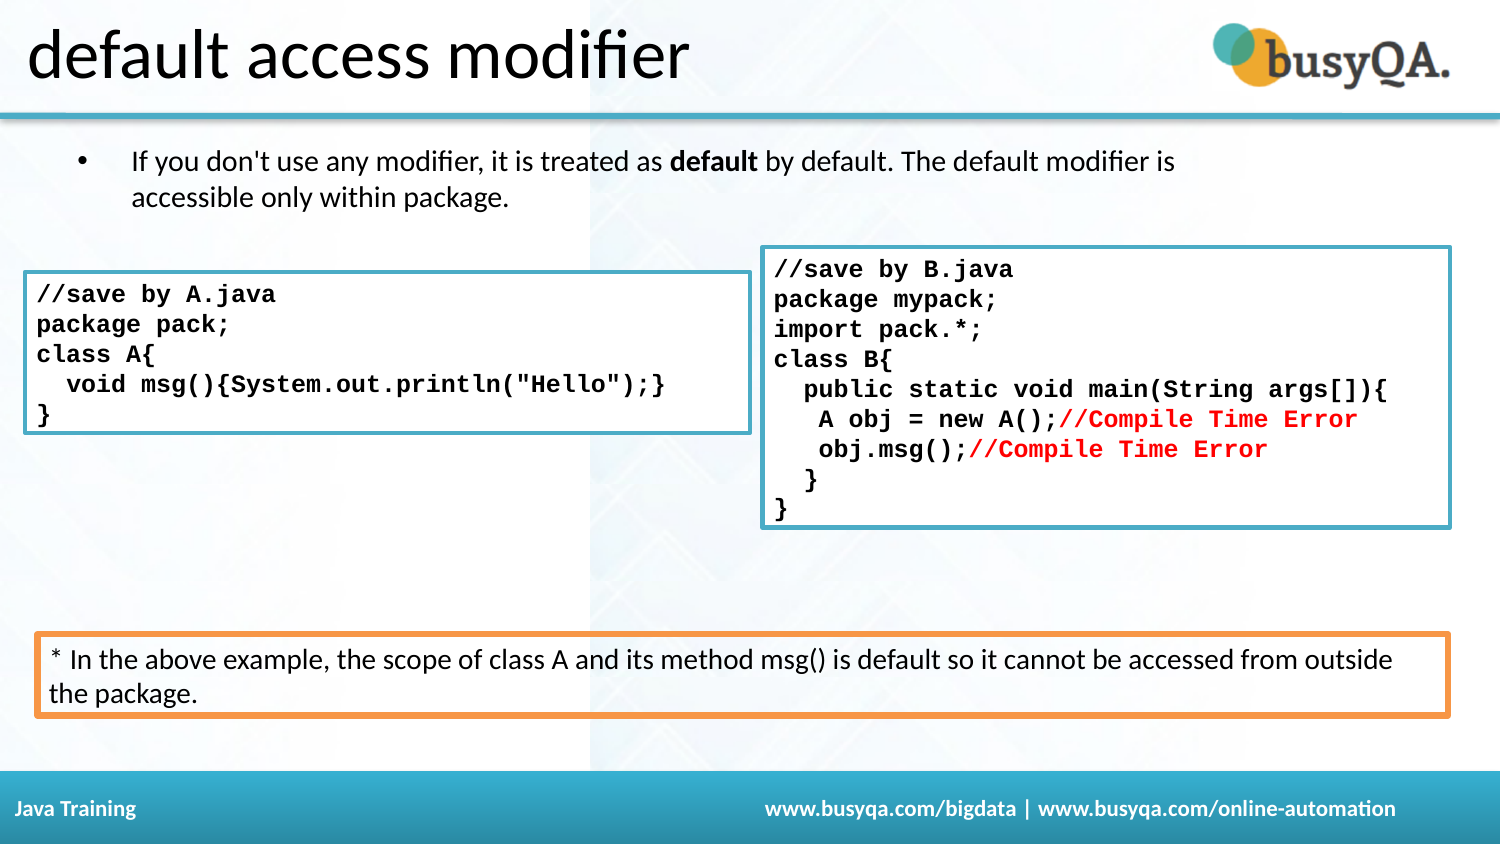

# default access modifier
If you don't use any modifier, it is treated as default by default. The default modifier is accessible only within package.
//save by B.java
package mypack;
import pack.*;
class B{
  public static void main(String args[]){
   A obj = new A();//Compile Time Error
   obj.msg();//Compile Time Error
  }
}
//save by A.java
package pack;
class A{
  void msg(){System.out.println("Hello");}
}
* In the above example, the scope of class A and its method msg() is default so it cannot be accessed from outside the package.
89